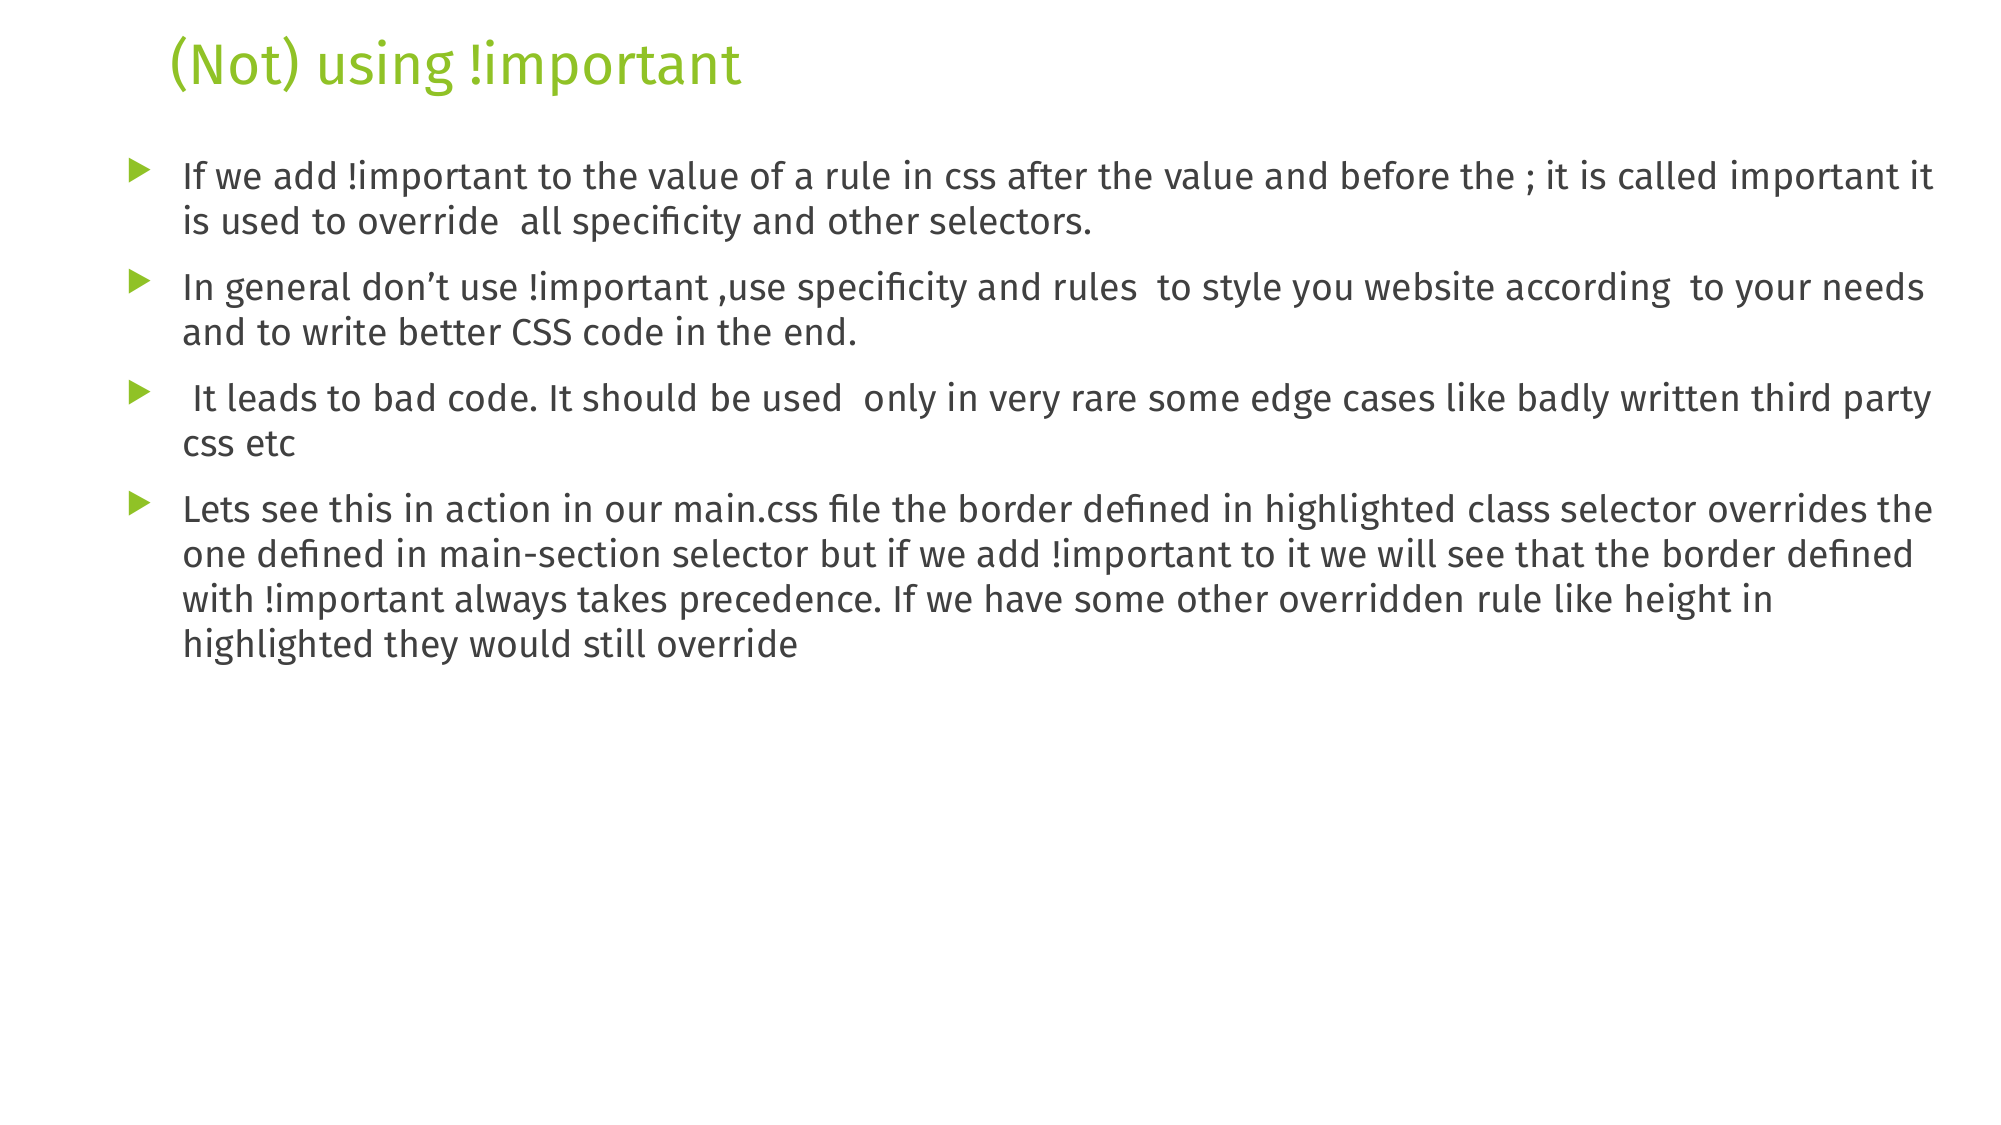

# (Not) using !important
If we add !important to the value of a rule in css after the value and before the ; it is called important it is used to override  all specificity and other selectors.
In general don’t use !important ,use specificity and rules  to style you website according  to your needs and to write better CSS code in the end.
 It leads to bad code. It should be used  only in very rare some edge cases like badly written third party css etc
Lets see this in action in our main.css file the border defined in highlighted class selector overrides the one defined in main-section selector but if we add !important to it we will see that the border defined with !important always takes precedence. If we have some other overridden rule like height in highlighted they would still override